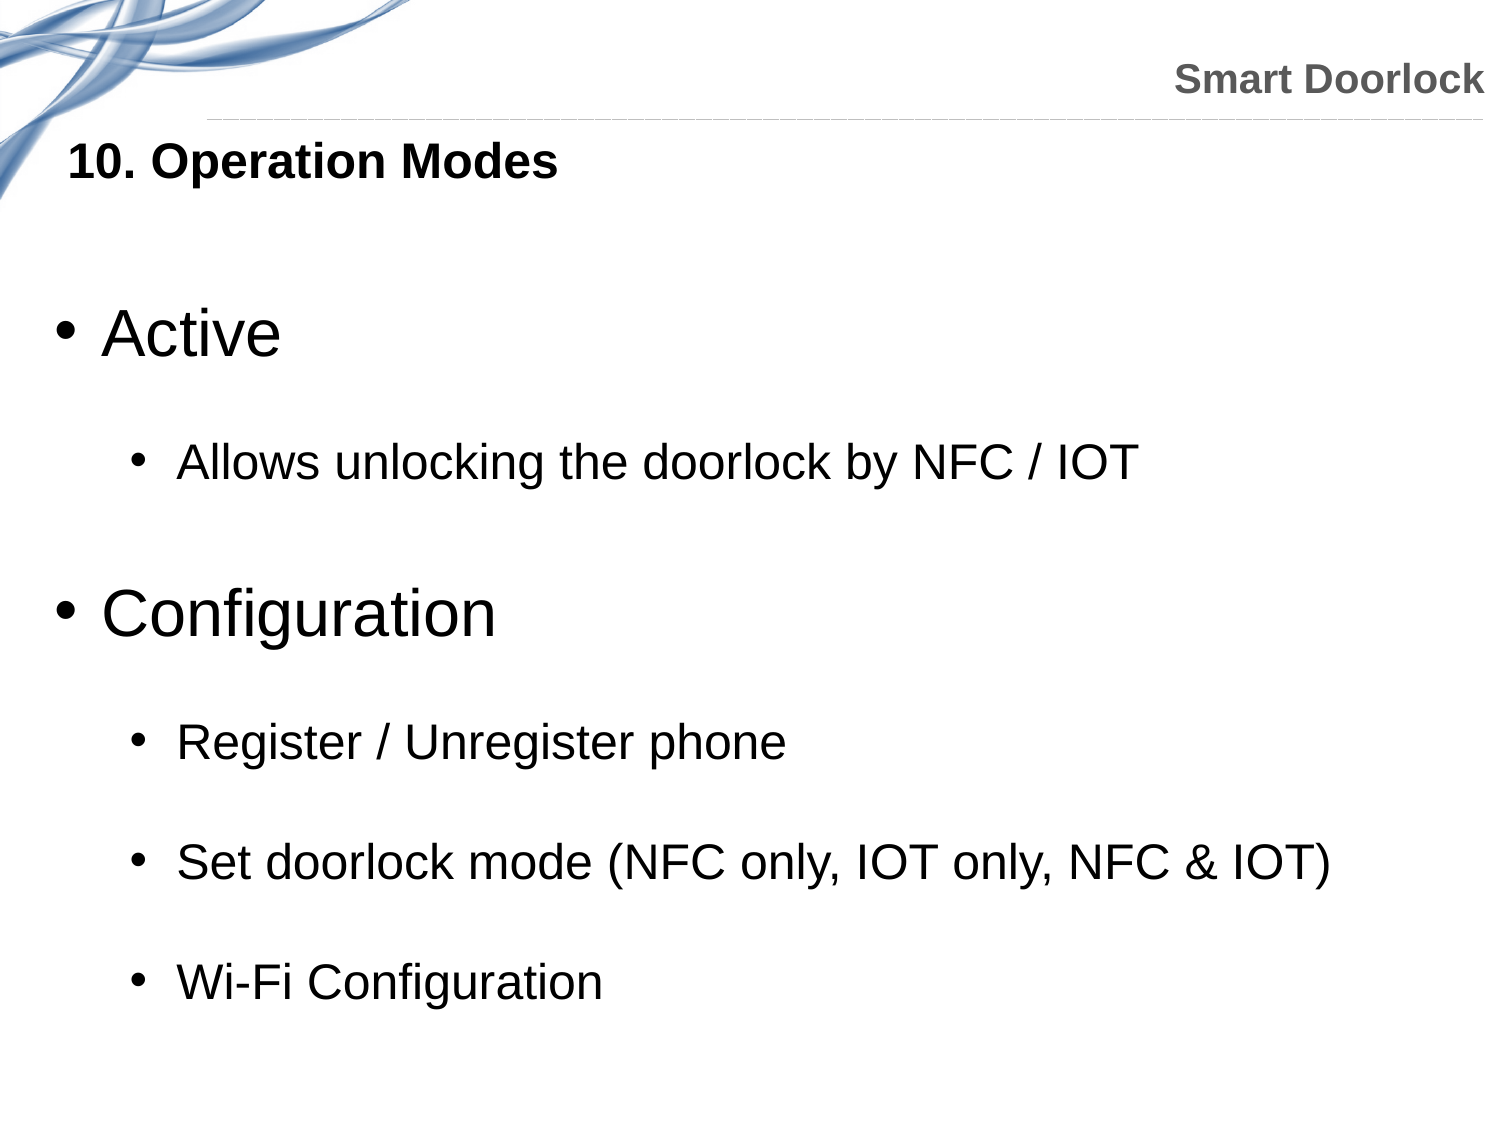

# Smart Doorlock
10. Operation Modes
Active
Allows unlocking the doorlock by NFC / IOT
Configuration
Register / Unregister phone
Set doorlock mode (NFC only, IOT only, NFC & IOT)
Wi-Fi Configuration